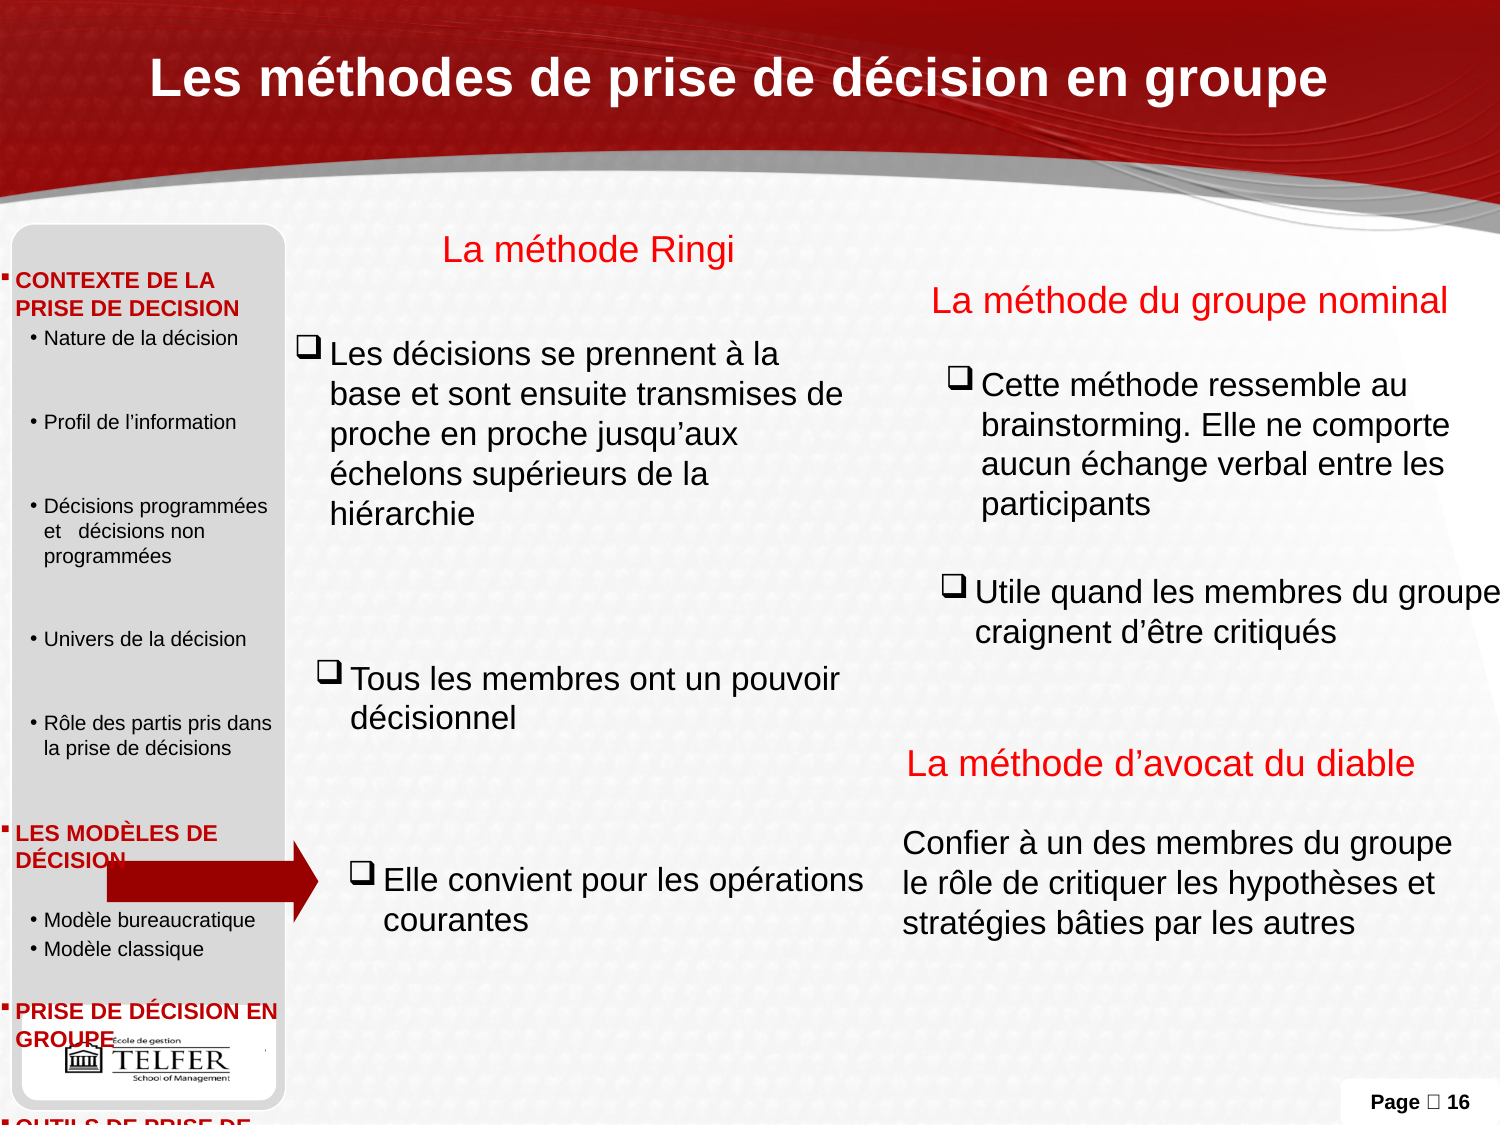

# Les méthodes de prise de décision en groupe
La méthode Ringi

CONTEXTE DE LA PRISE DE DECISION
Nature de la décision

Profil de l’information

Décisions programmées et   décisions non programmées

Univers de la décision

Rôle des partis pris dans la prise de décisions

Les modèles de décision

Modèle bureaucratique
Modèle classique

Prise de décision en groupe

Outils de prise de décision

La méthode du groupe nominal
Les décisions se prennent à la base et sont ensuite transmises de proche en proche jusqu’aux échelons supérieurs de la hiérarchie
Cette méthode ressemble au brainstorming. Elle ne comporte aucun échange verbal entre les participants
Utile quand les membres du groupe craignent d’être critiqués
Tous les membres ont un pouvoir décisionnel
La méthode d’avocat du diable
Confier à un des membres du groupe le rôle de critiquer les hypothèses et stratégies bâties par les autres

Elle convient pour les opérations courantes